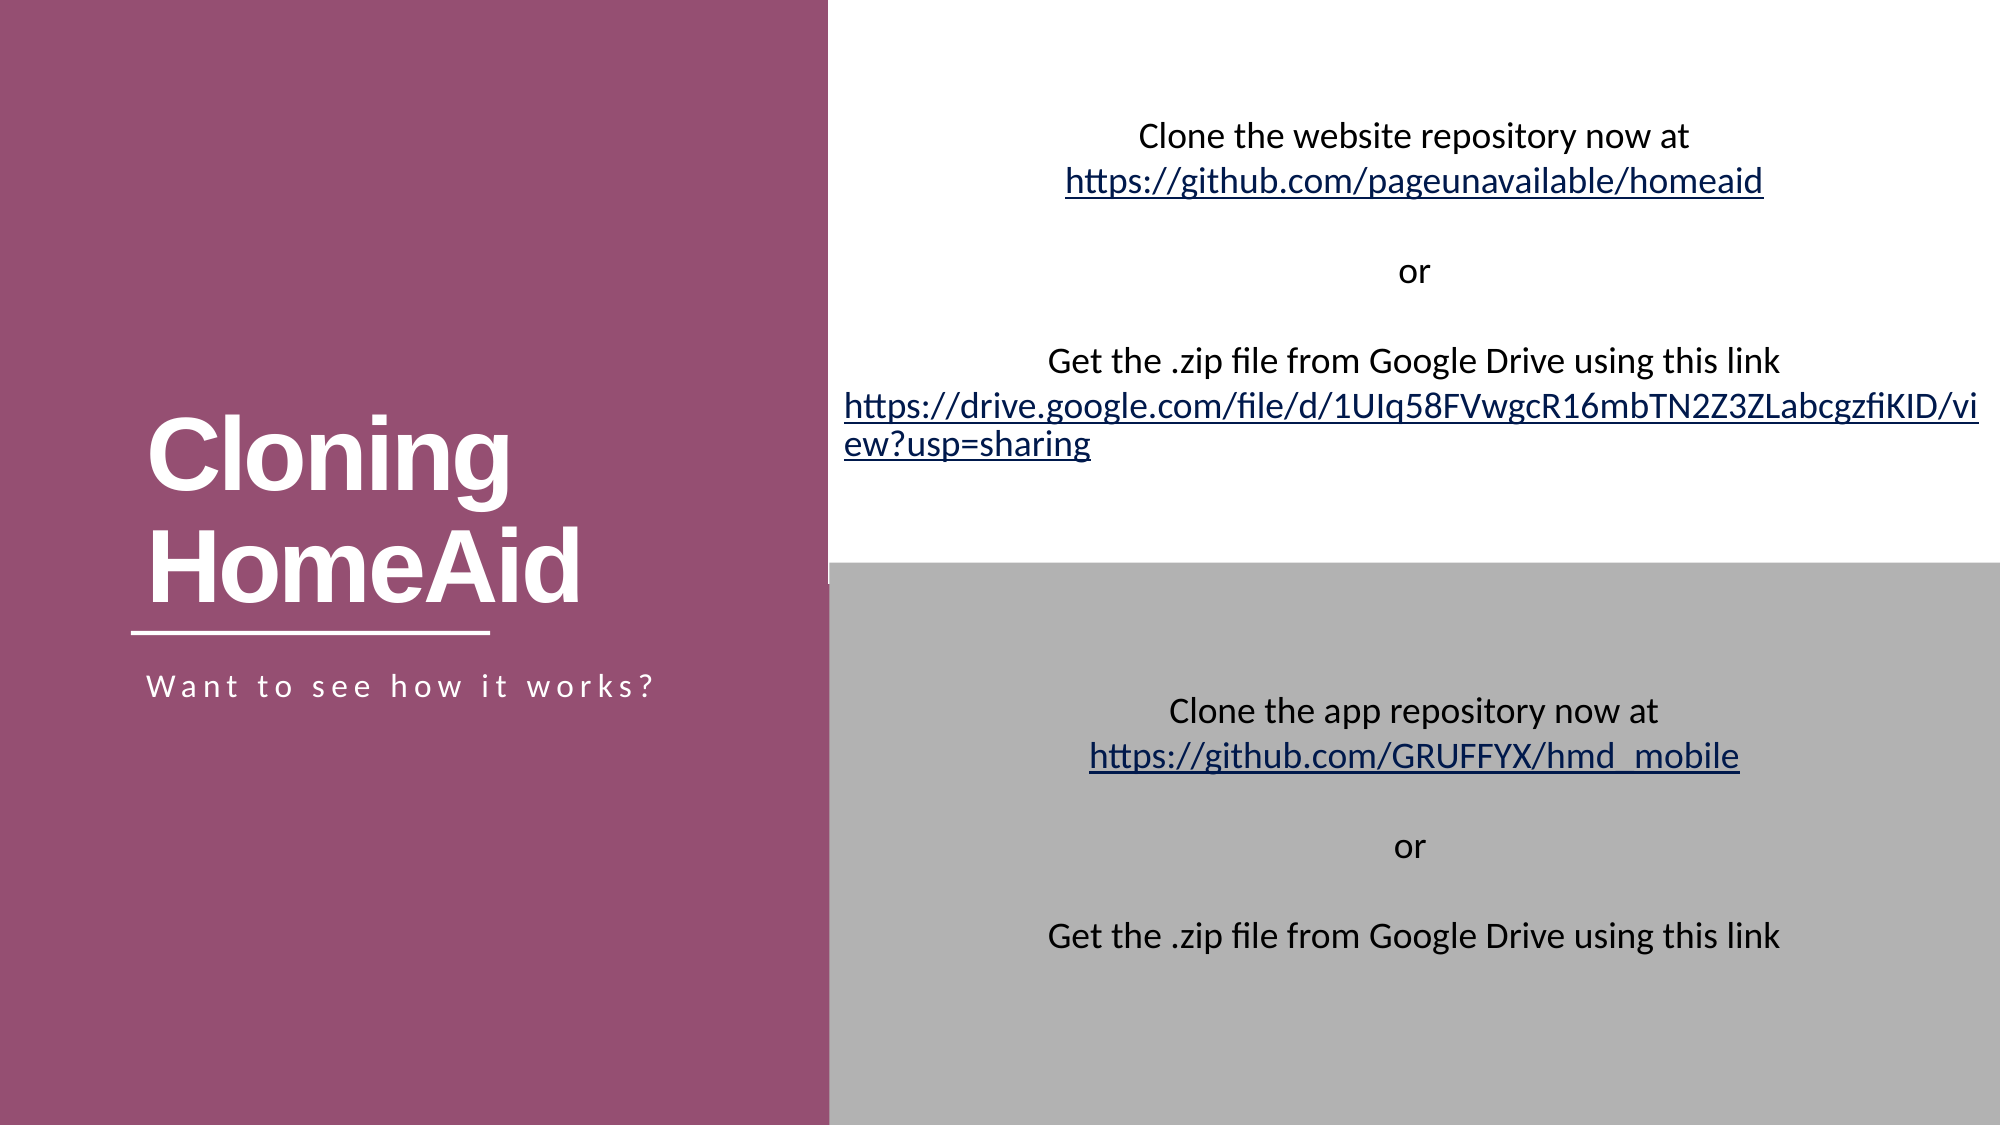

Clone the website repository now at
https://github.com/pageunavailable/homeaid

or

Get the .zip file from Google Drive using this link
https://drive.google.com/file/d/1UIq58FVwgcR16mbTN2Z3ZLabcgzfiKID/view?usp=sharing

# Cloning HomeAid
Clone the app repository now at
https://github.com/GRUFFYX/hmd_mobile

or

Get the .zip file from Google Drive using this link

Want to see how it works?